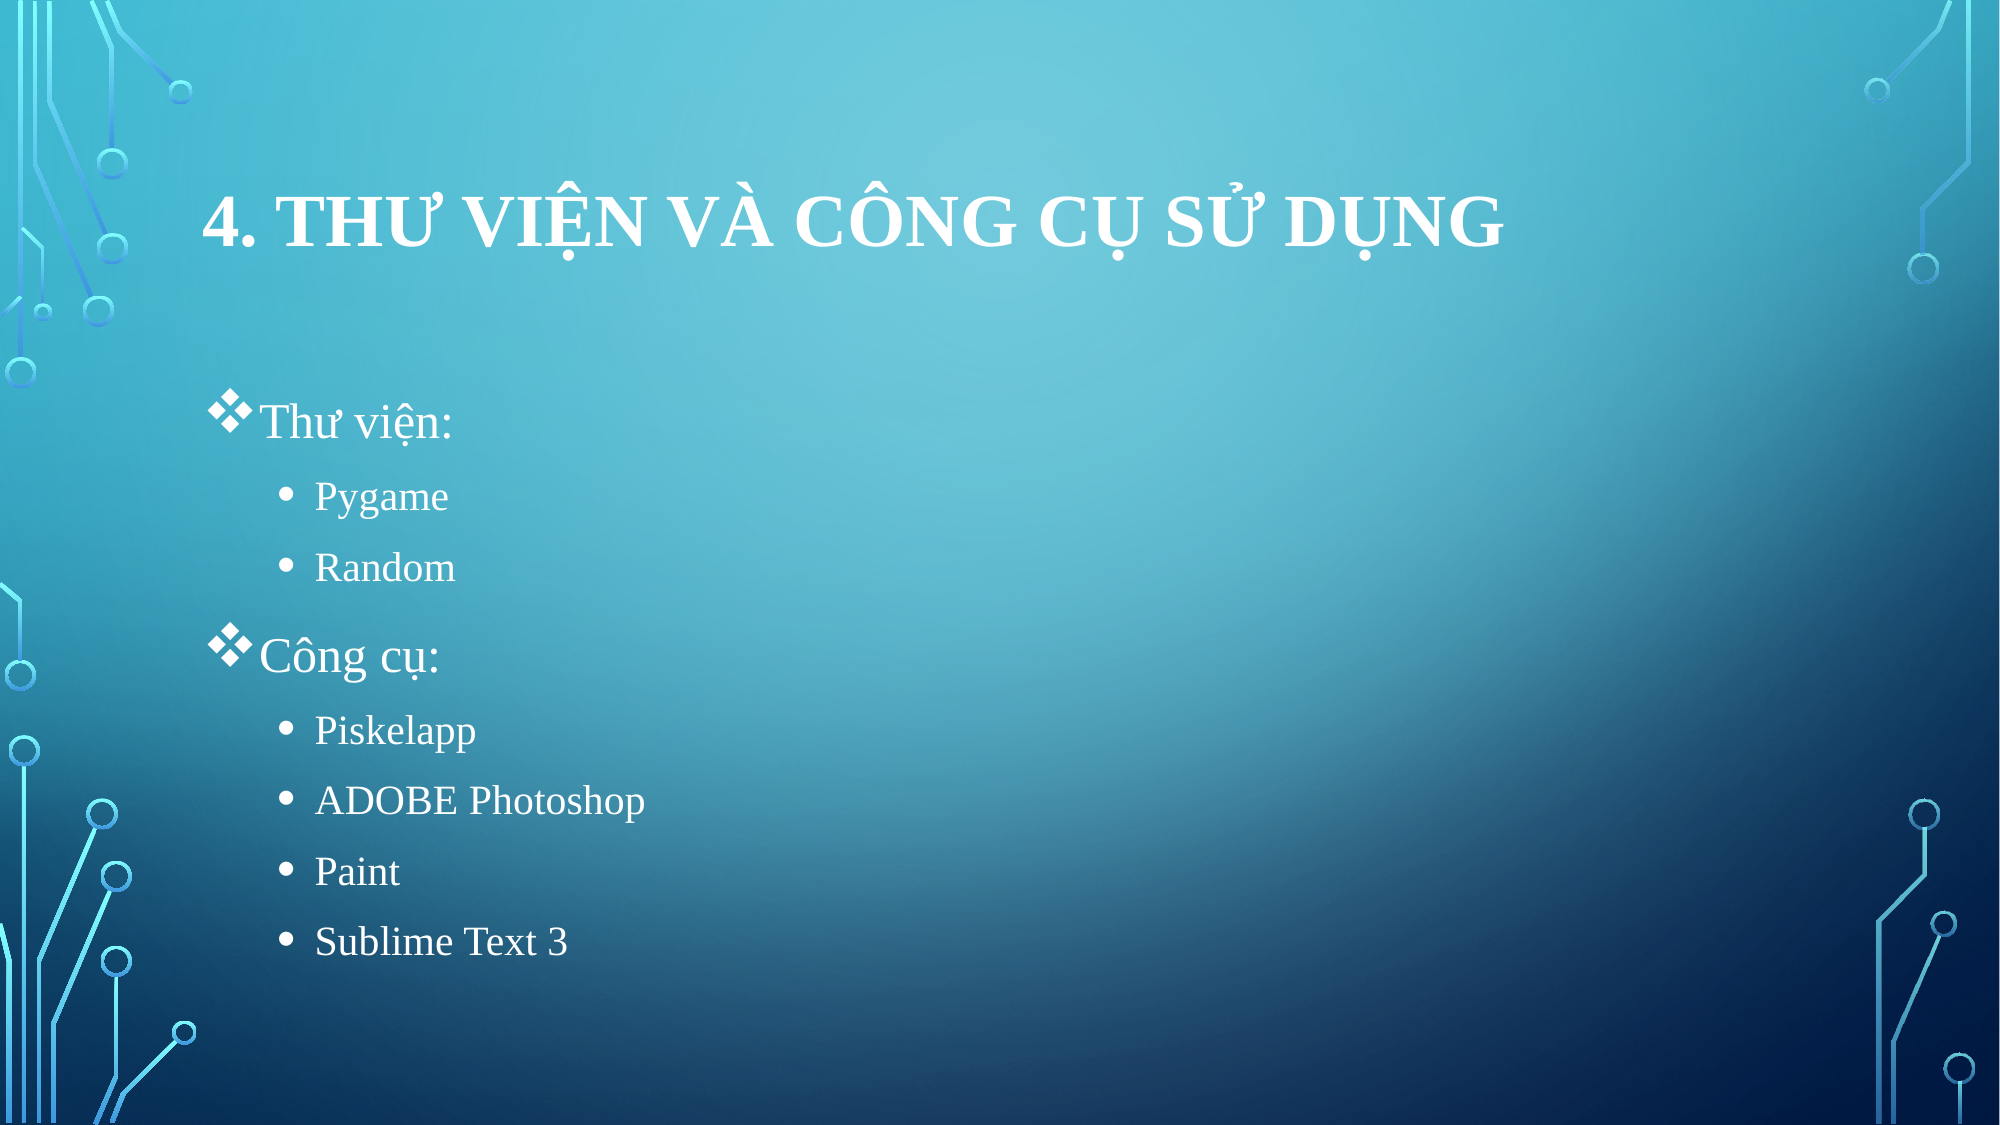

# 4. Thư viện và công cụ sử dụng
Thư viện:
Pygame
Random
Công cụ:
Piskelapp
ADOBE Photoshop
Paint
Sublime Text 3